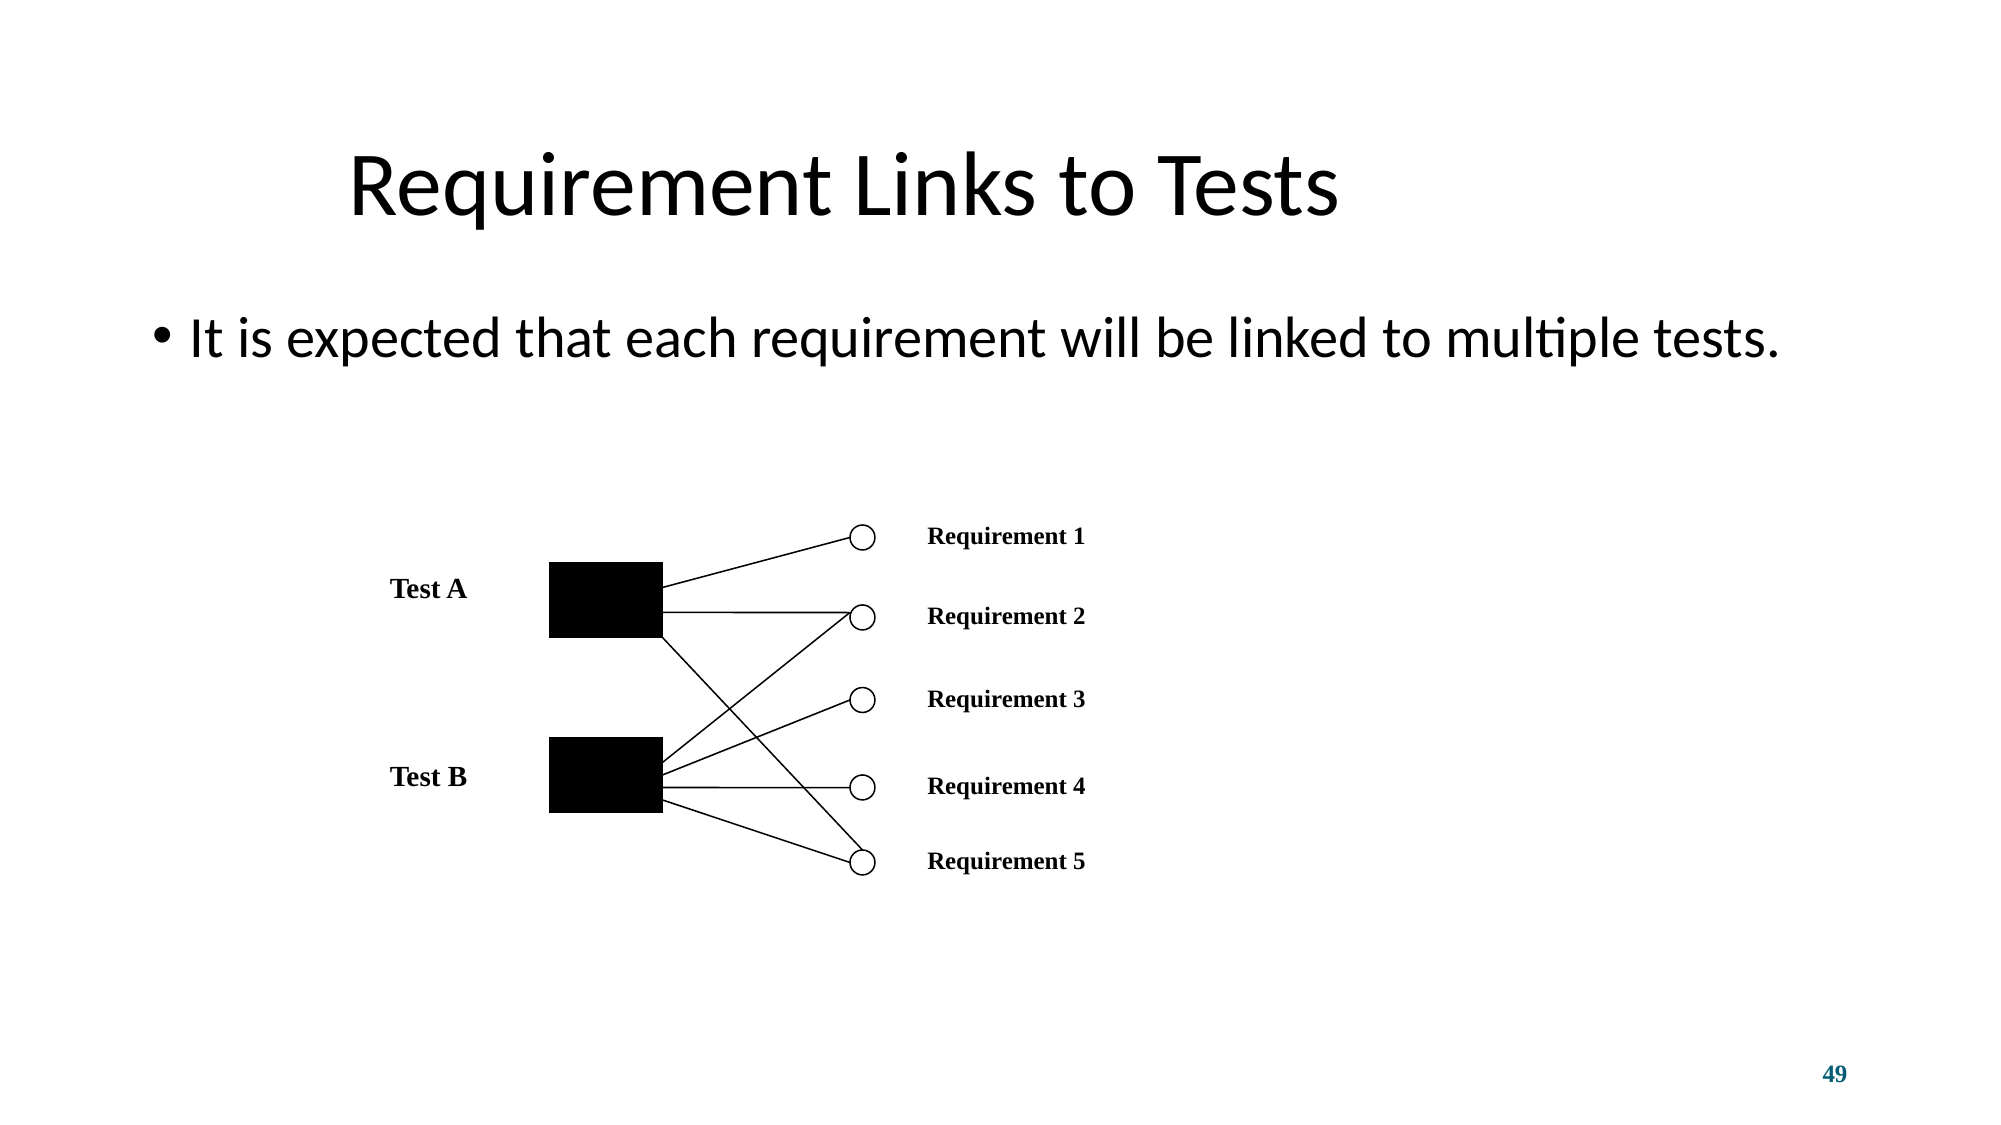

# Requirement Links to Tests
It is expected that each requirement will be linked to multiple tests.

Requirement 1

Test A

Requirement 2

Requirement 3

Test B
Requirement 4

Requirement 5

49